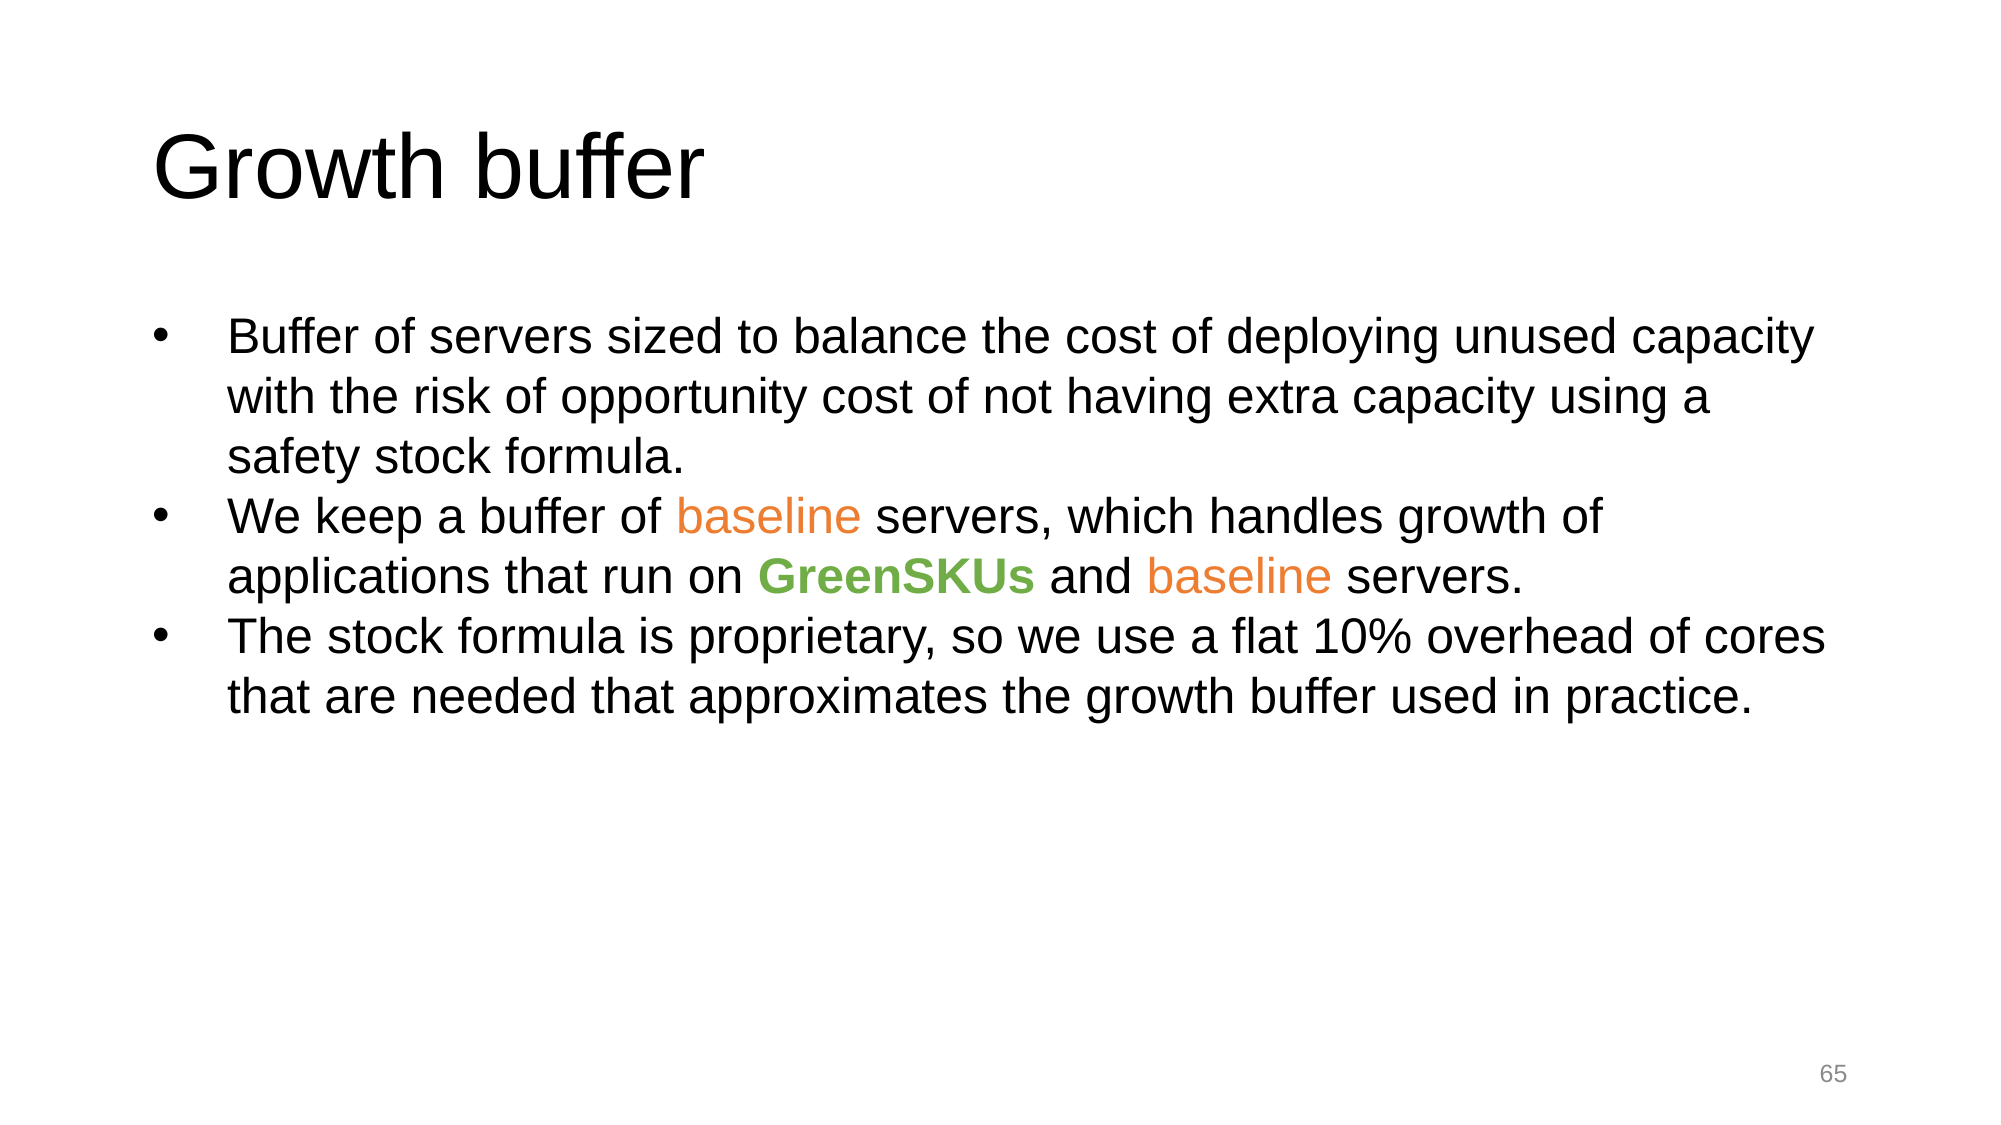

# Growth buffer
Buffer of servers sized to balance the cost of deploying unused capacity with the risk of opportunity cost of not having extra capacity using a safety stock formula.
We keep a buffer of baseline servers, which handles growth of applications that run on GreenSKUs and baseline servers.
The stock formula is proprietary, so we use a flat 10% overhead of cores that are needed that approximates the growth buffer used in practice.
65